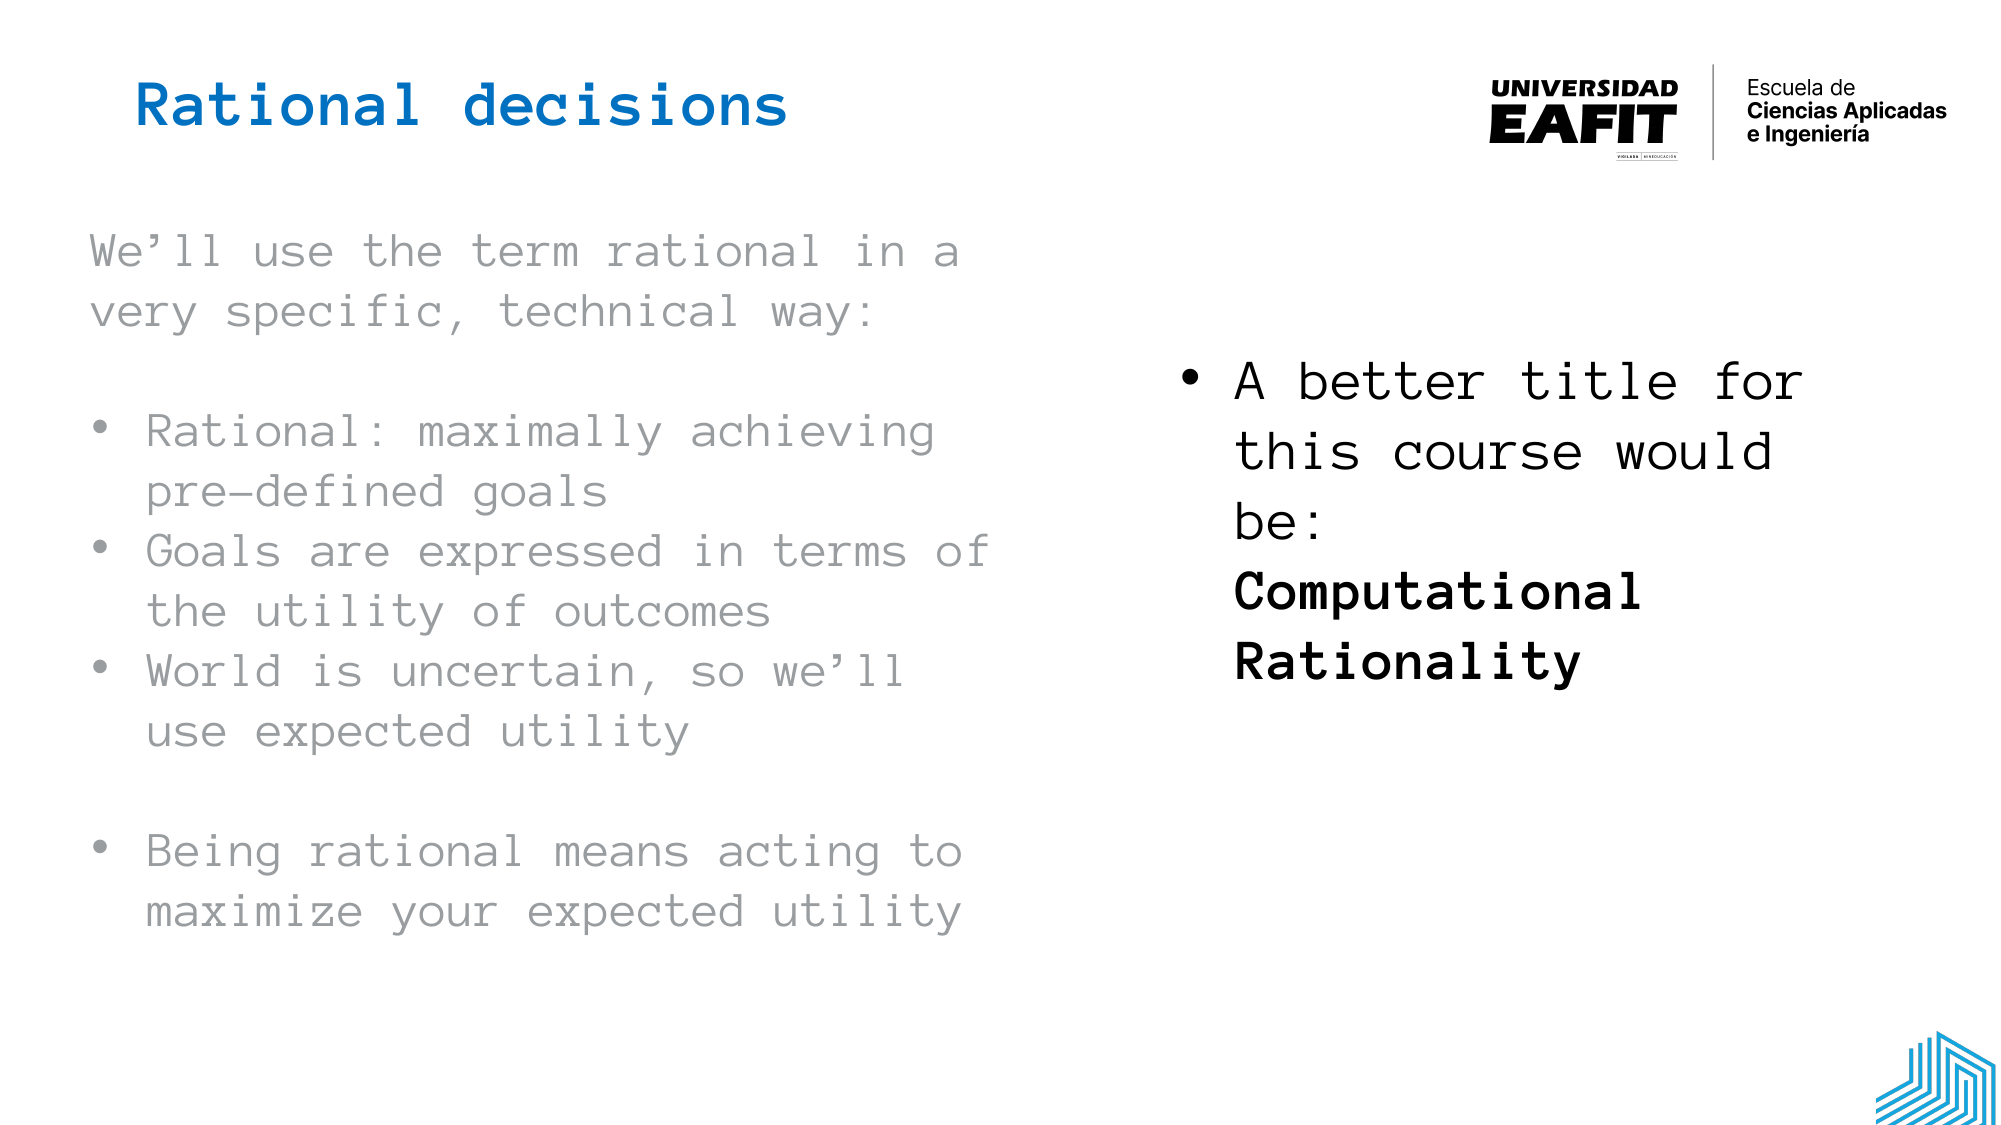

Rational decisions
We’ll use the term rational in a very specific, technical way:

Rational: maximally achieving pre-defined goals
Goals are expressed in terms of the utility of outcomes
World is uncertain, so we’ll use expected utility

Being rational means acting to maximize your expected utility
A better title for this course would be:
Computational Rationality